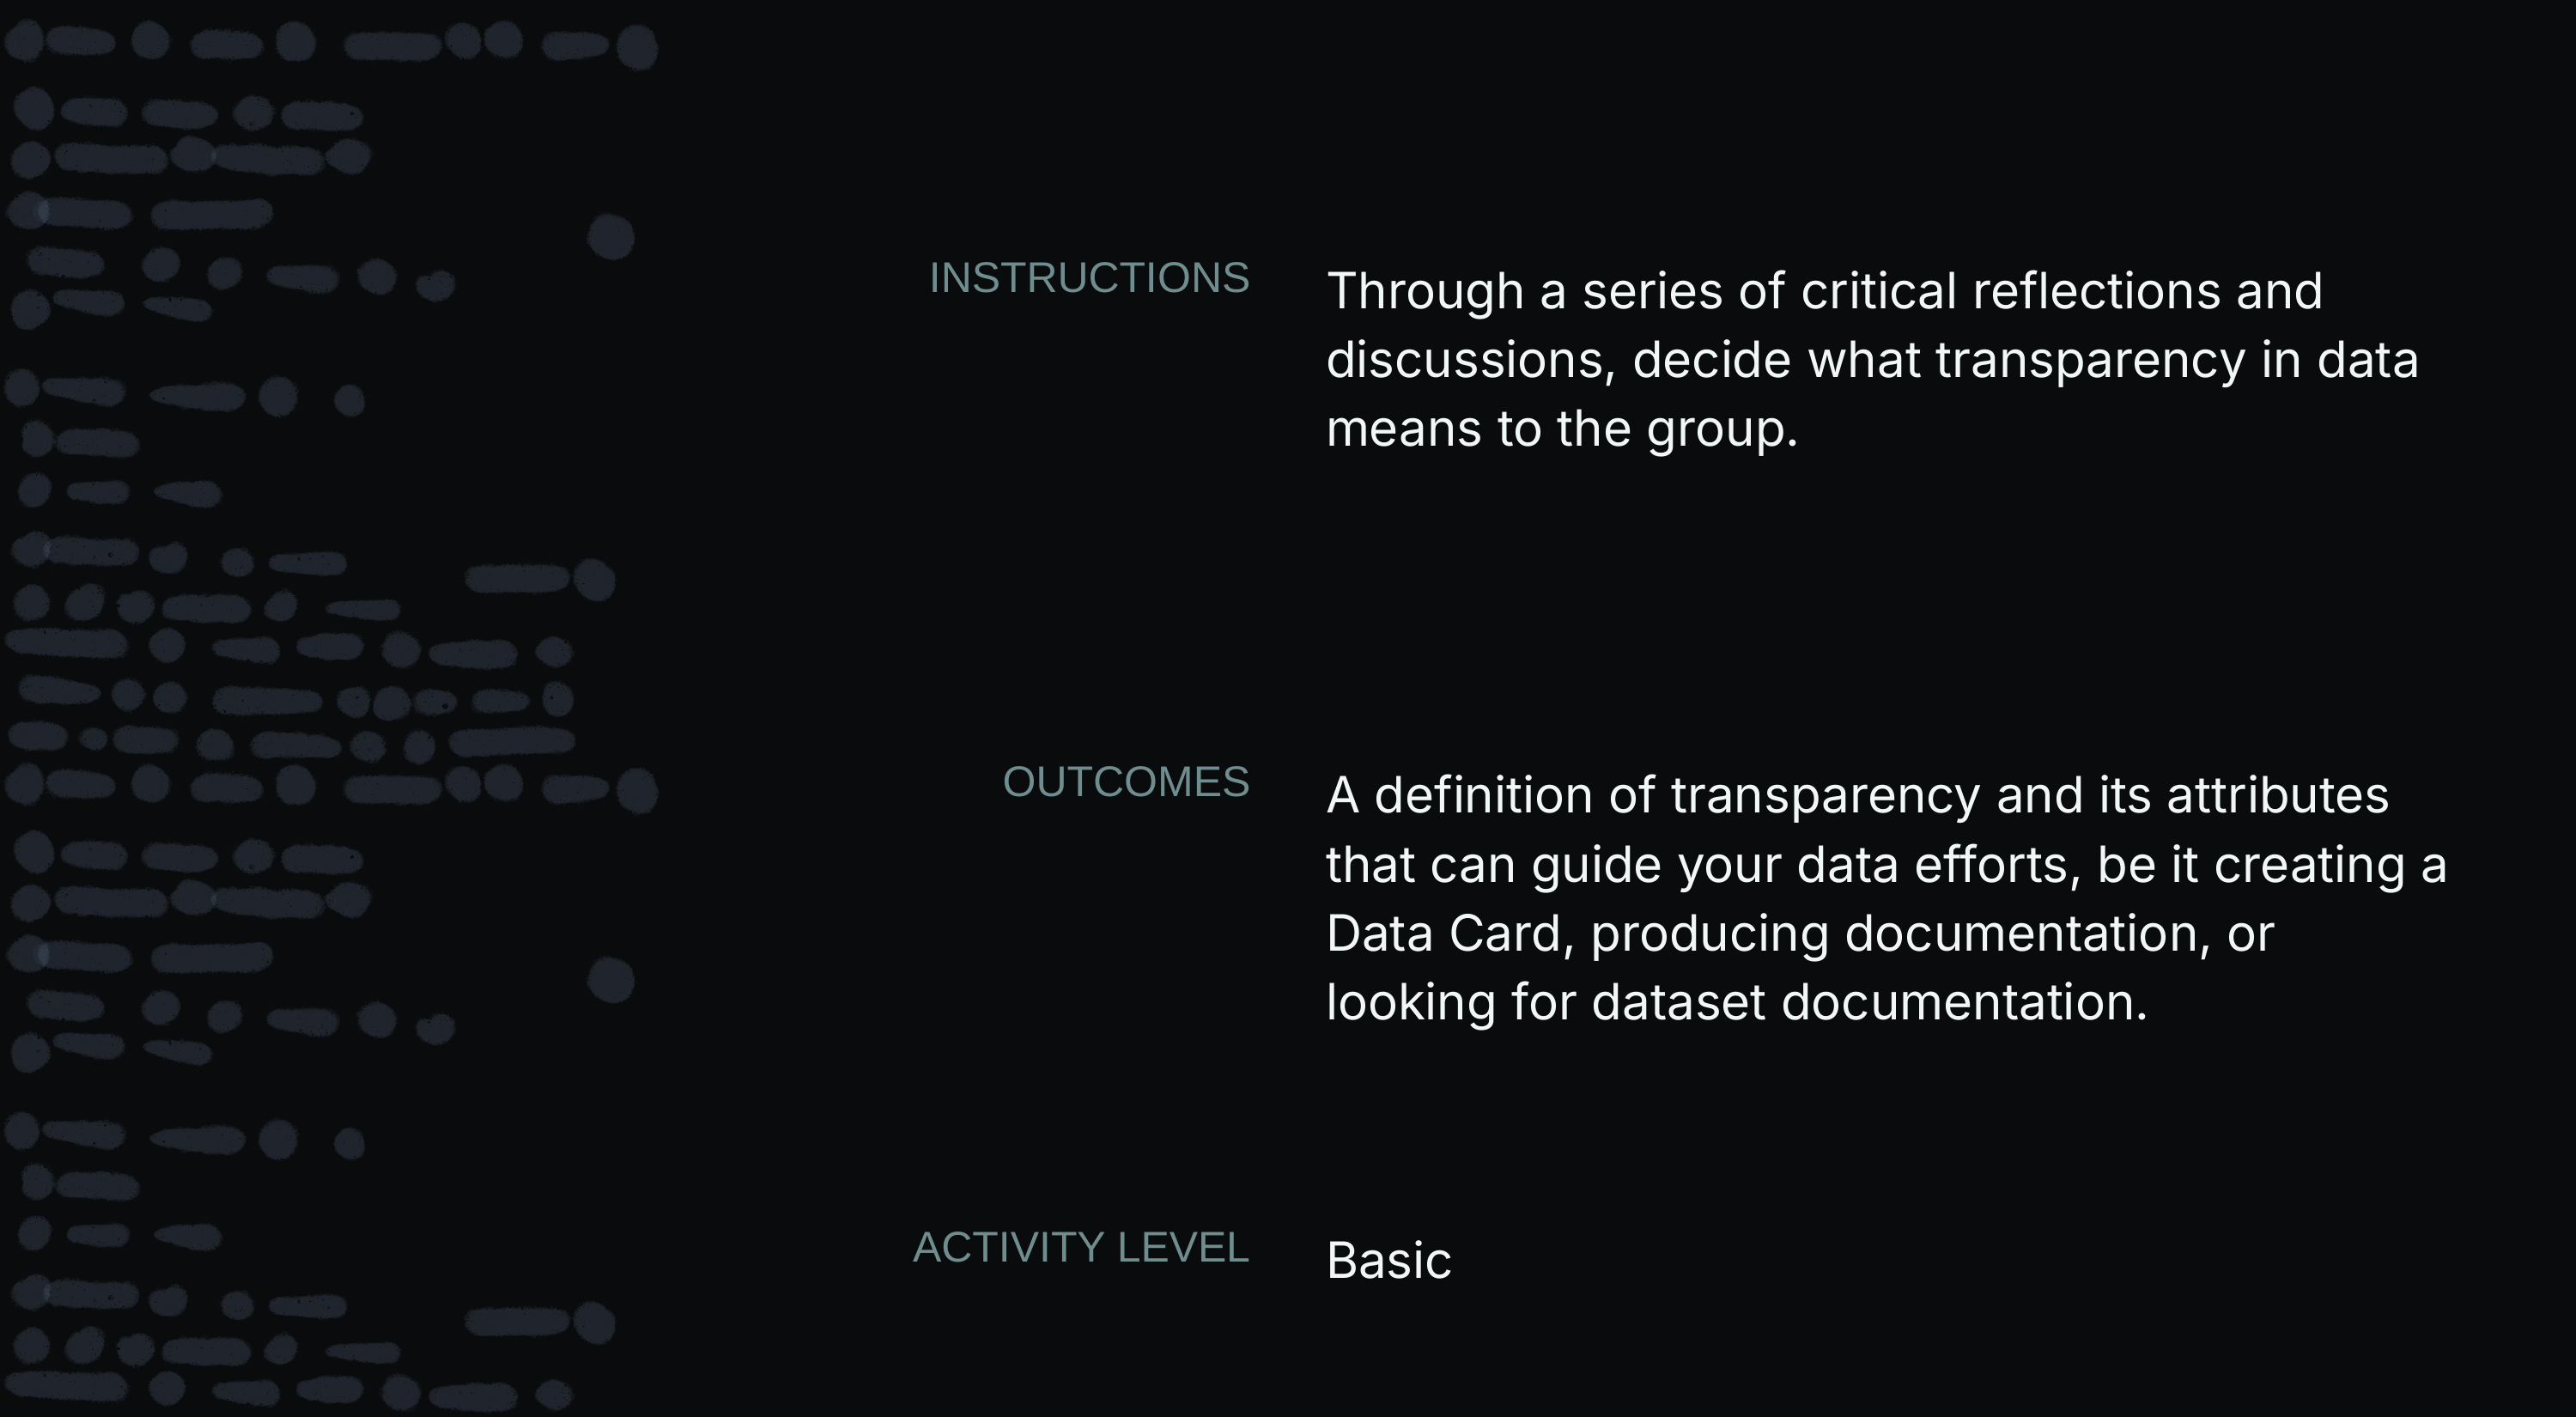

Through a series of critical reflections and discussions, decide what transparency in data means to the group.
A definition of transparency and its attributes that can guide your data efforts, be it creating a Data Card, producing documentation, or looking for dataset documentation.
Basic